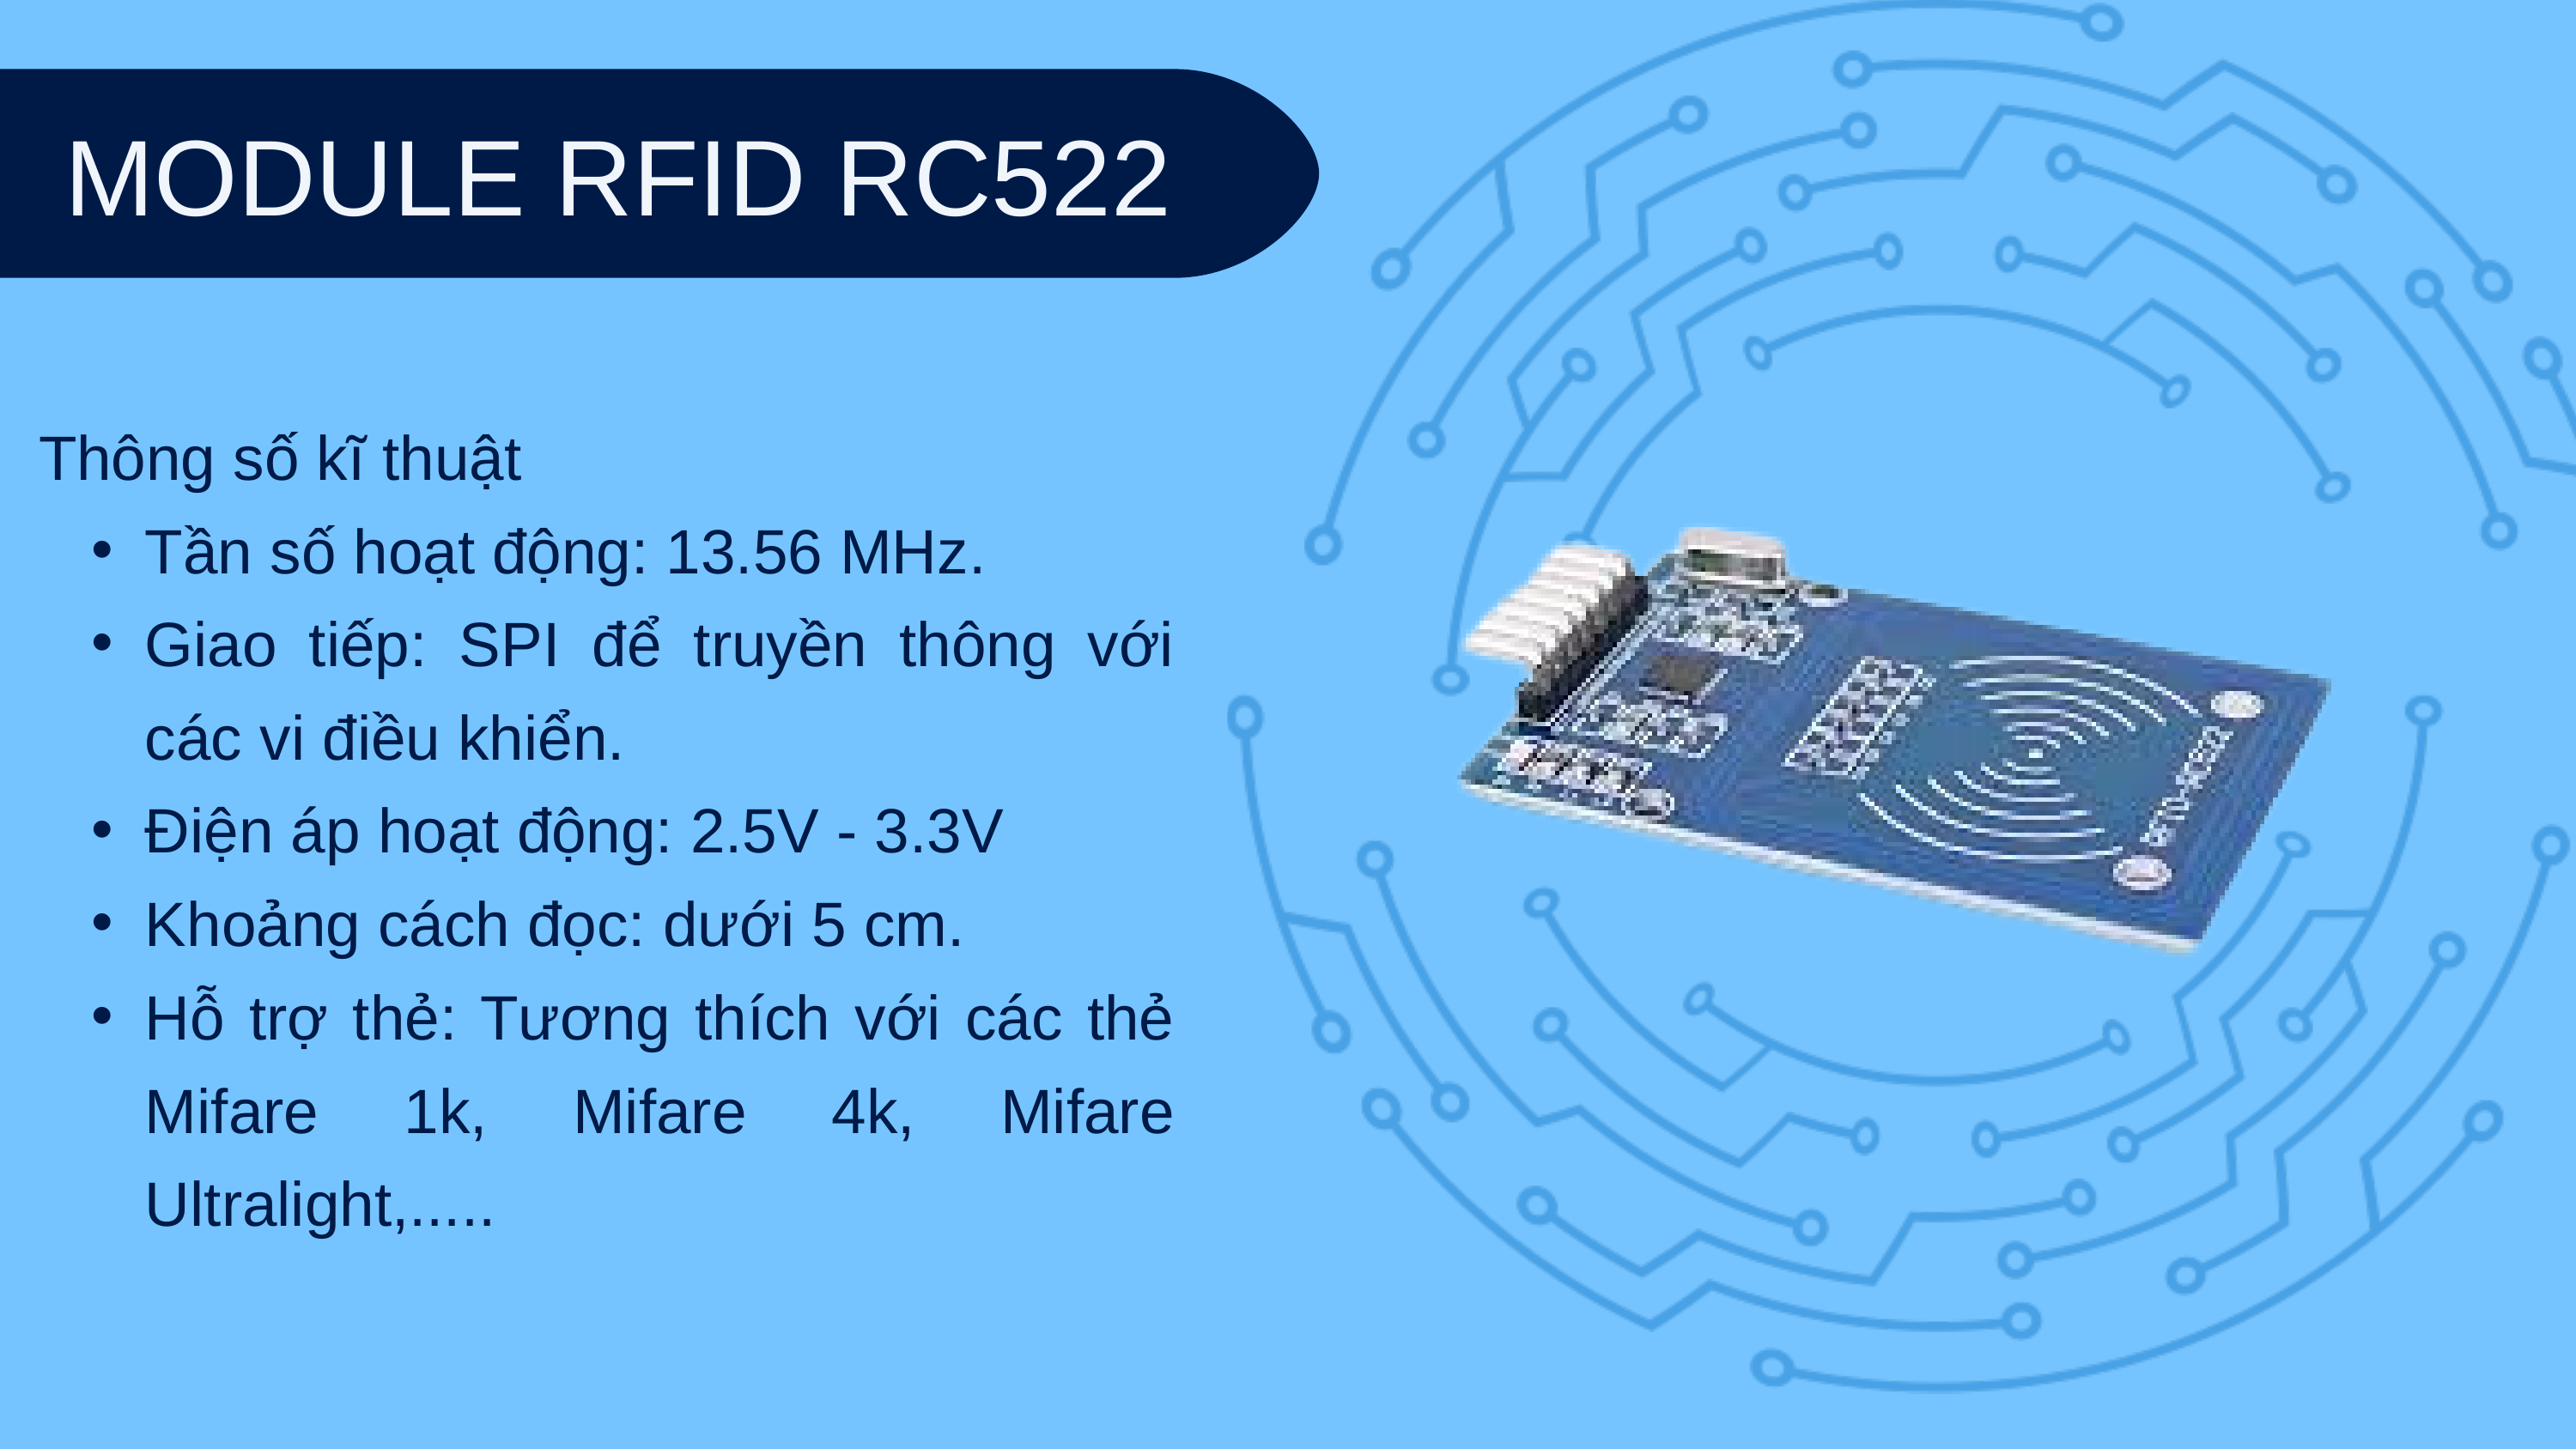

MODULE RFID RC522

Thông số kĩ thuật
Tần số hoạt động: 13.56 MHz.
Giao tiếp: SPI để truyền thông với các vi điều khiển.
Điện áp hoạt động: 2.5V - 3.3V
Khoảng cách đọc: dưới 5 cm.
Hỗ trợ thẻ: Tương thích với các thẻ Mifare 1k, Mifare 4k, Mifare Ultralight,.....